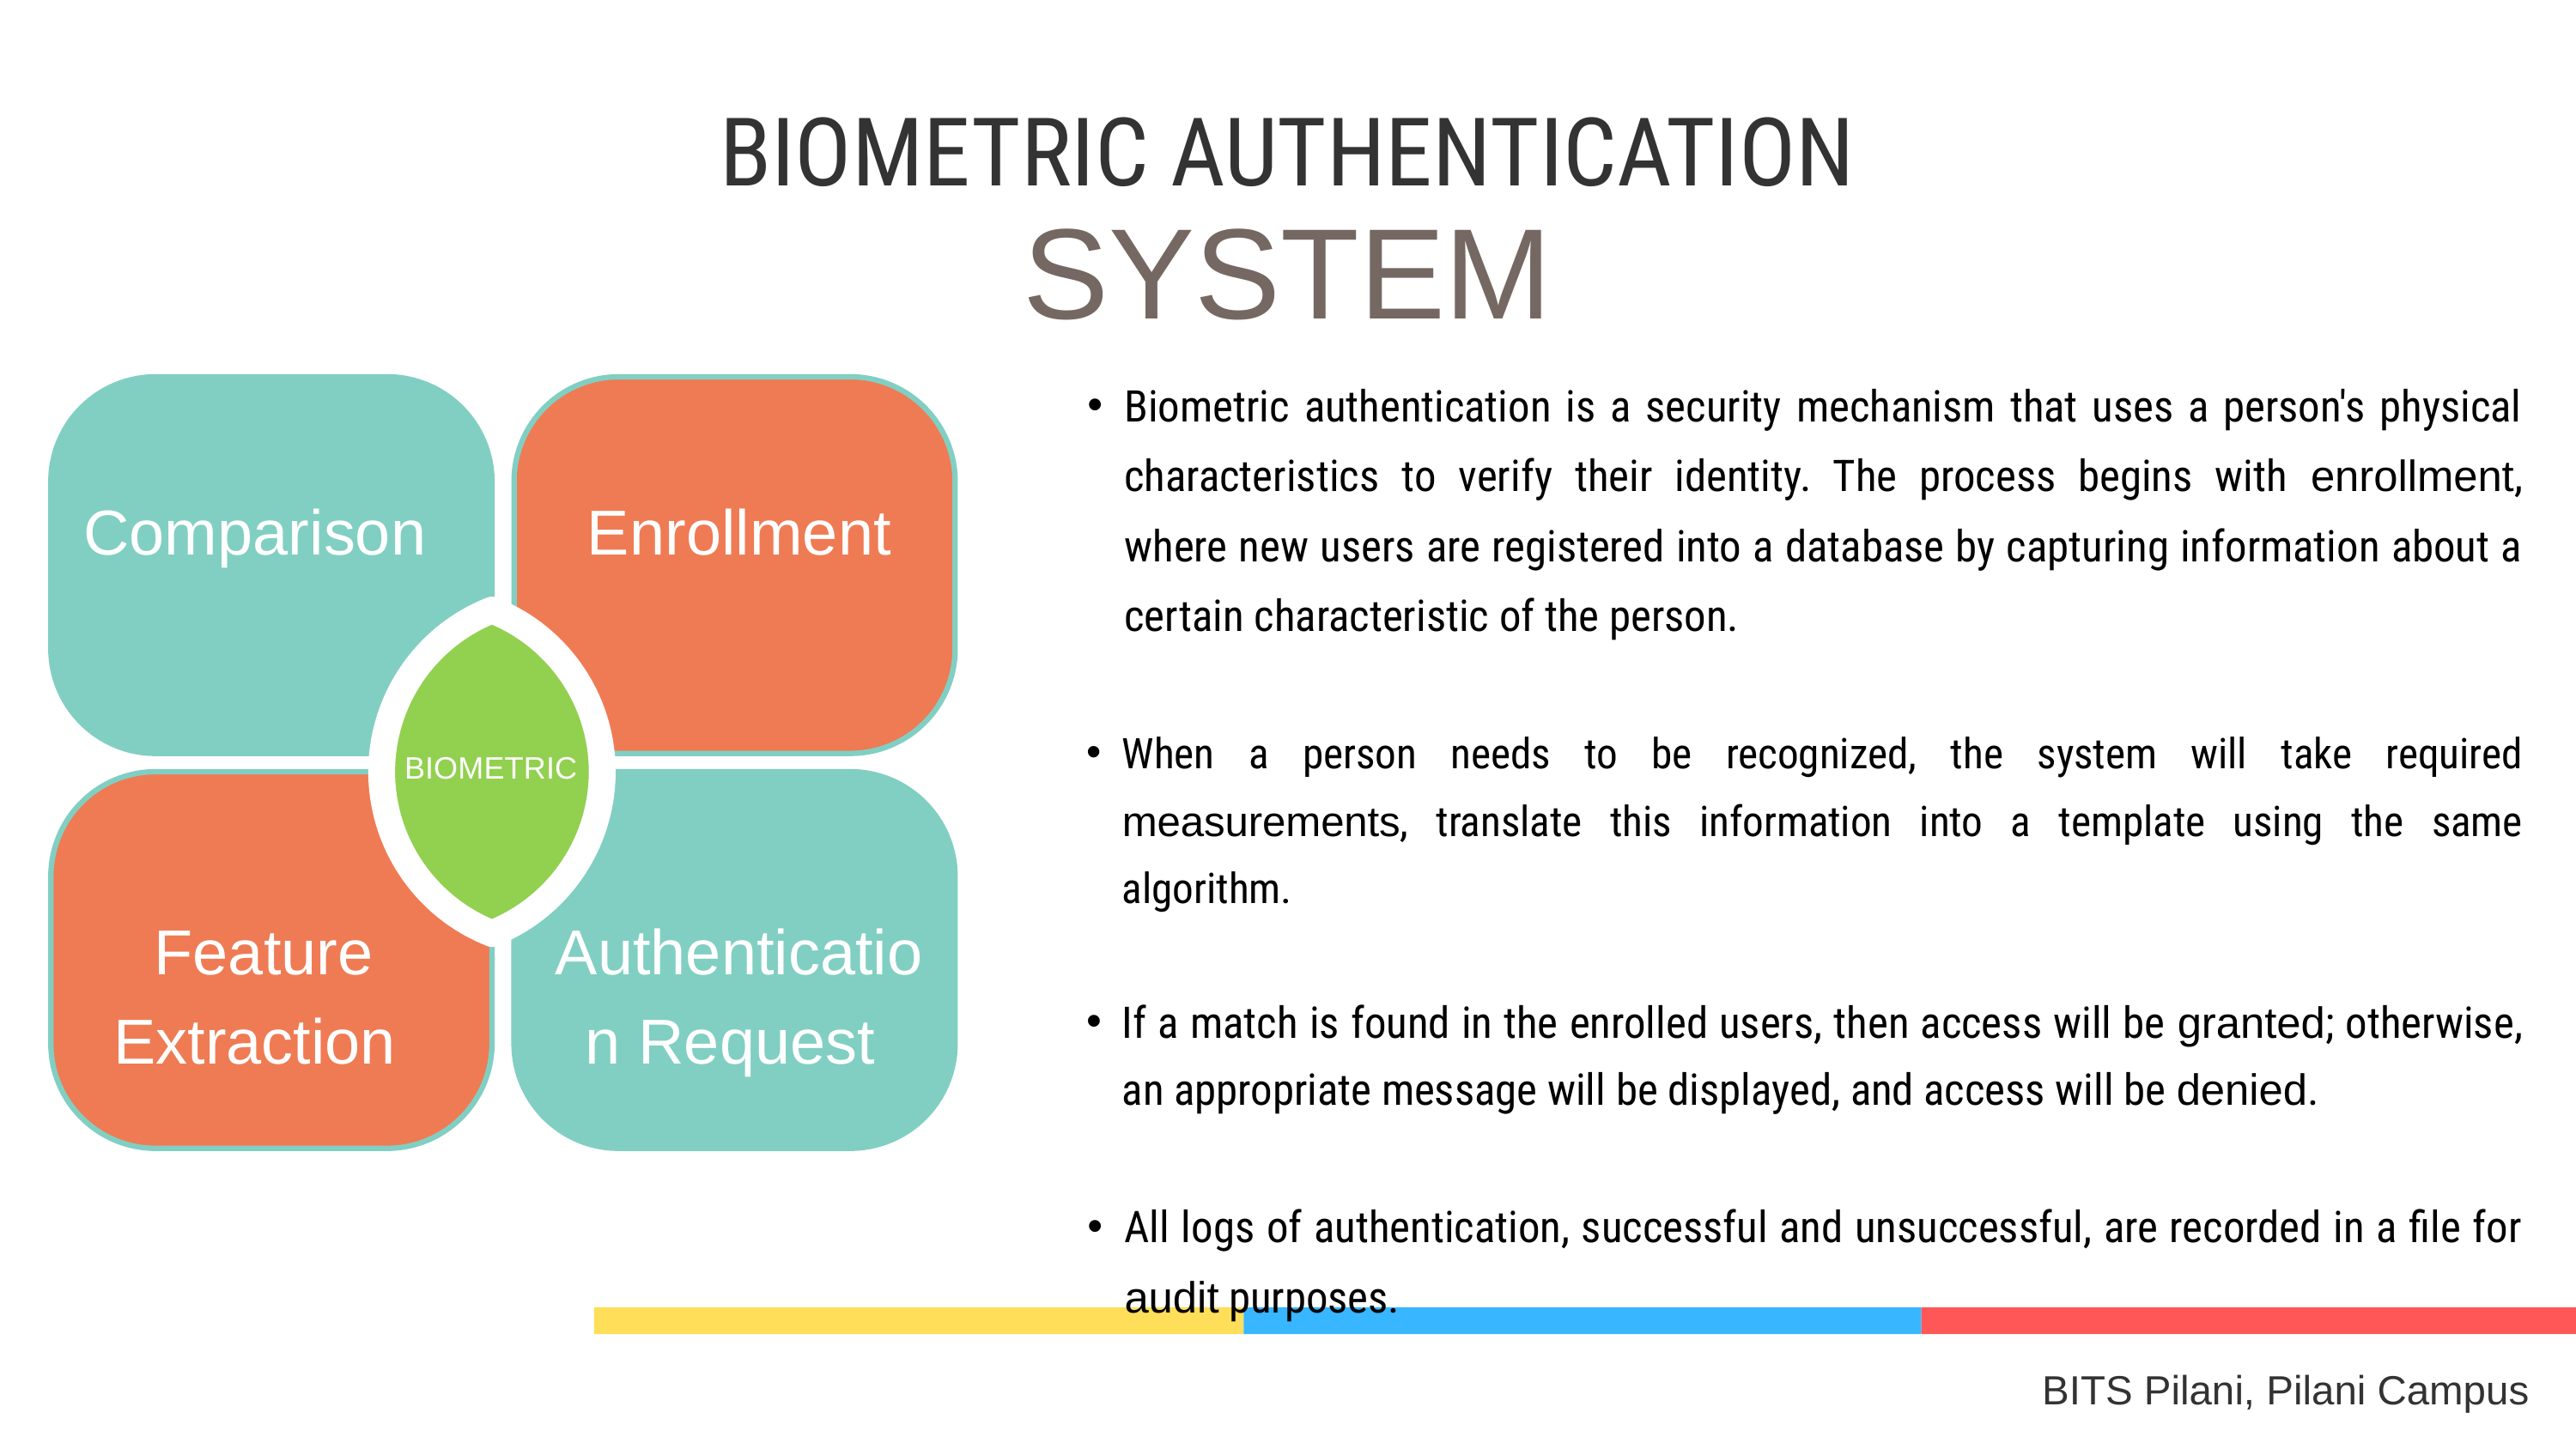

BIOMETRIC AUTHENTICATION
SYSTEM
Biometric authentication is a security mechanism that uses a person's physical characteristics to verify their identity. The process begins with enrollment, where new users are registered into a database by capturing information about a certain characteristic of the person.

When a person needs to be recognized, the system will take required measurements, translate this information into a template using the same algorithm.

If a match is found in the enrolled users, then access will be granted; otherwise, an appropriate message will be displayed, and access will be denied.

All logs of authentication, successful and unsuccessful, are recorded in a file for audit purposes.

Comparison
Enrollment

BIOMETRIC

Feature Extraction
Authentication Request

BITS Pilani, Pilani Campus